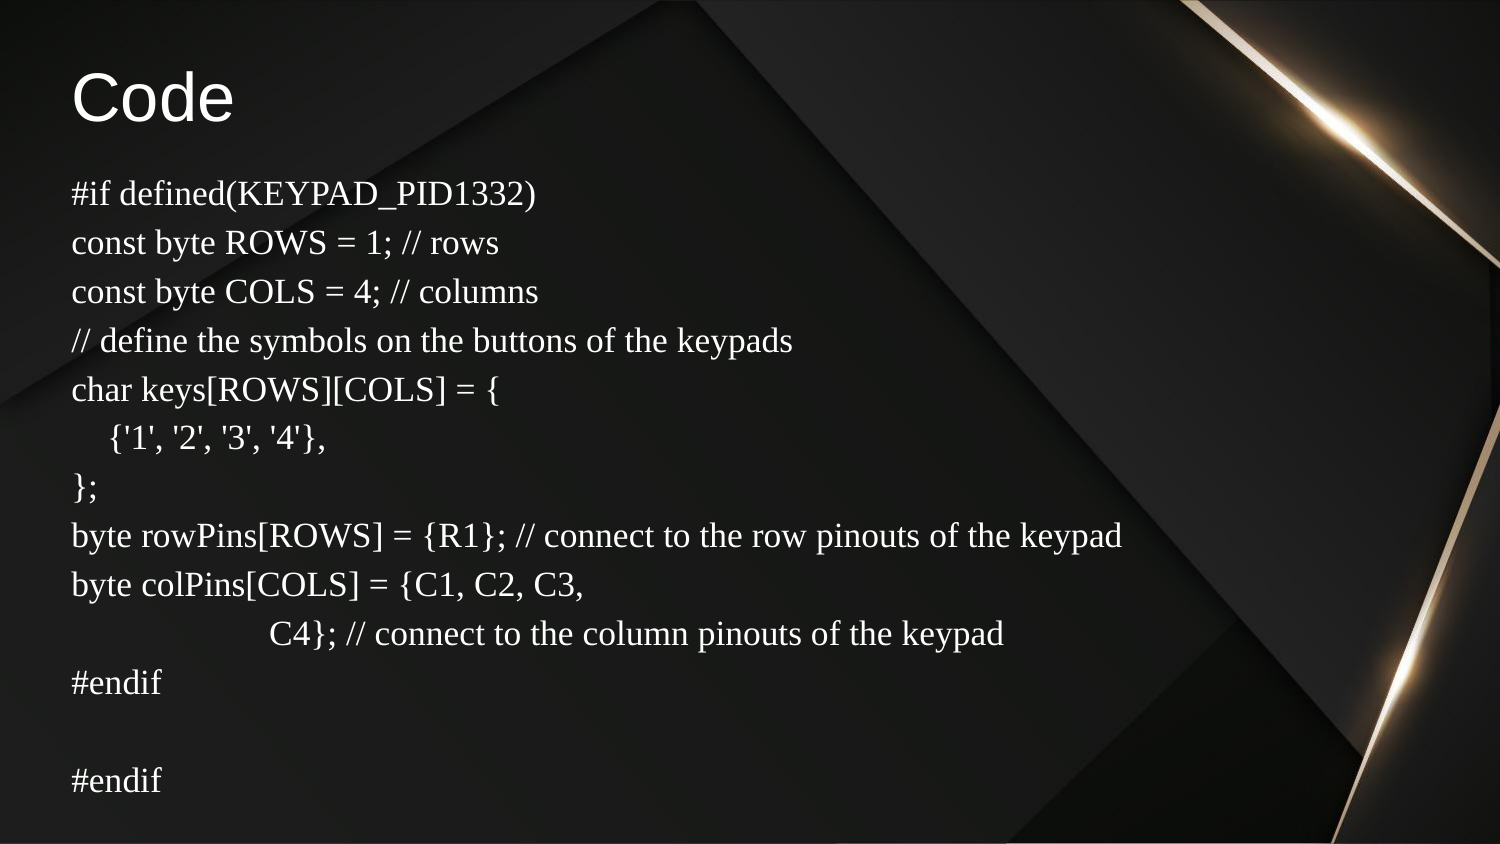

# Code
#if defined(KEYPAD_PID1332)
const byte ROWS = 1; // rows
const byte COLS = 4; // columns
// define the symbols on the buttons of the keypads
char keys[ROWS][COLS] = {
    {'1', '2', '3', '4'},
};
byte rowPins[ROWS] = {R1}; // connect to the row pinouts of the keypad
byte colPins[COLS] = {C1, C2, C3,
                      C4}; // connect to the column pinouts of the keypad
#endif

#endif